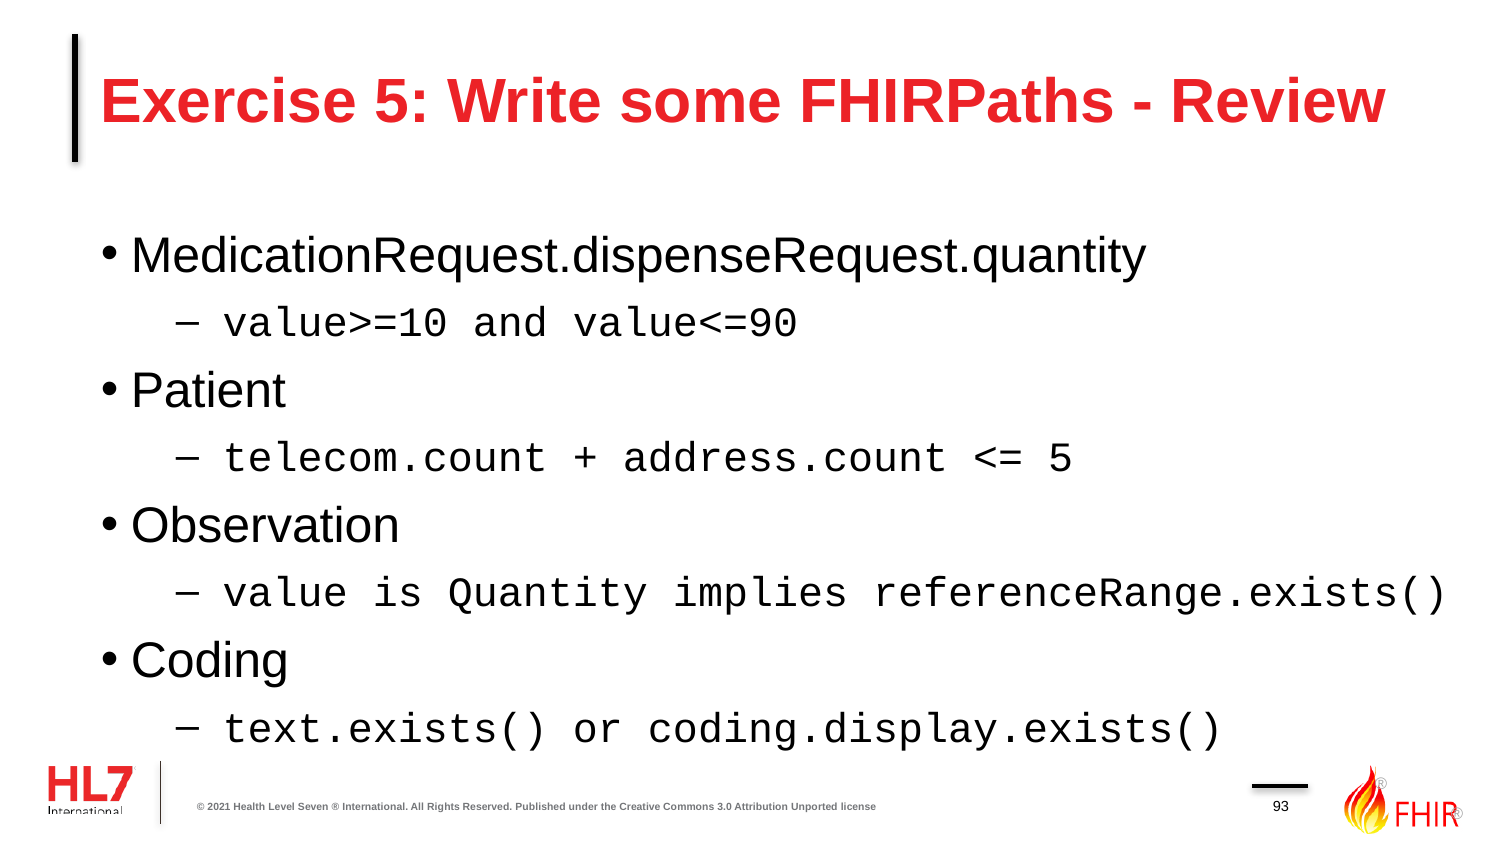

# Exercise 5: Write some FHIRPaths - Review
MedicationRequest.dispenseRequest.quantity
value>=10 and value<=90
Patient
telecom.count + address.count <= 5
Observation
value is Quantity implies referenceRange.exists()
Coding
text.exists() or coding.display.exists()
93
© 2021 Health Level Seven ® International. All Rights Reserved. Published under the Creative Commons 3.0 Attribution Unported license